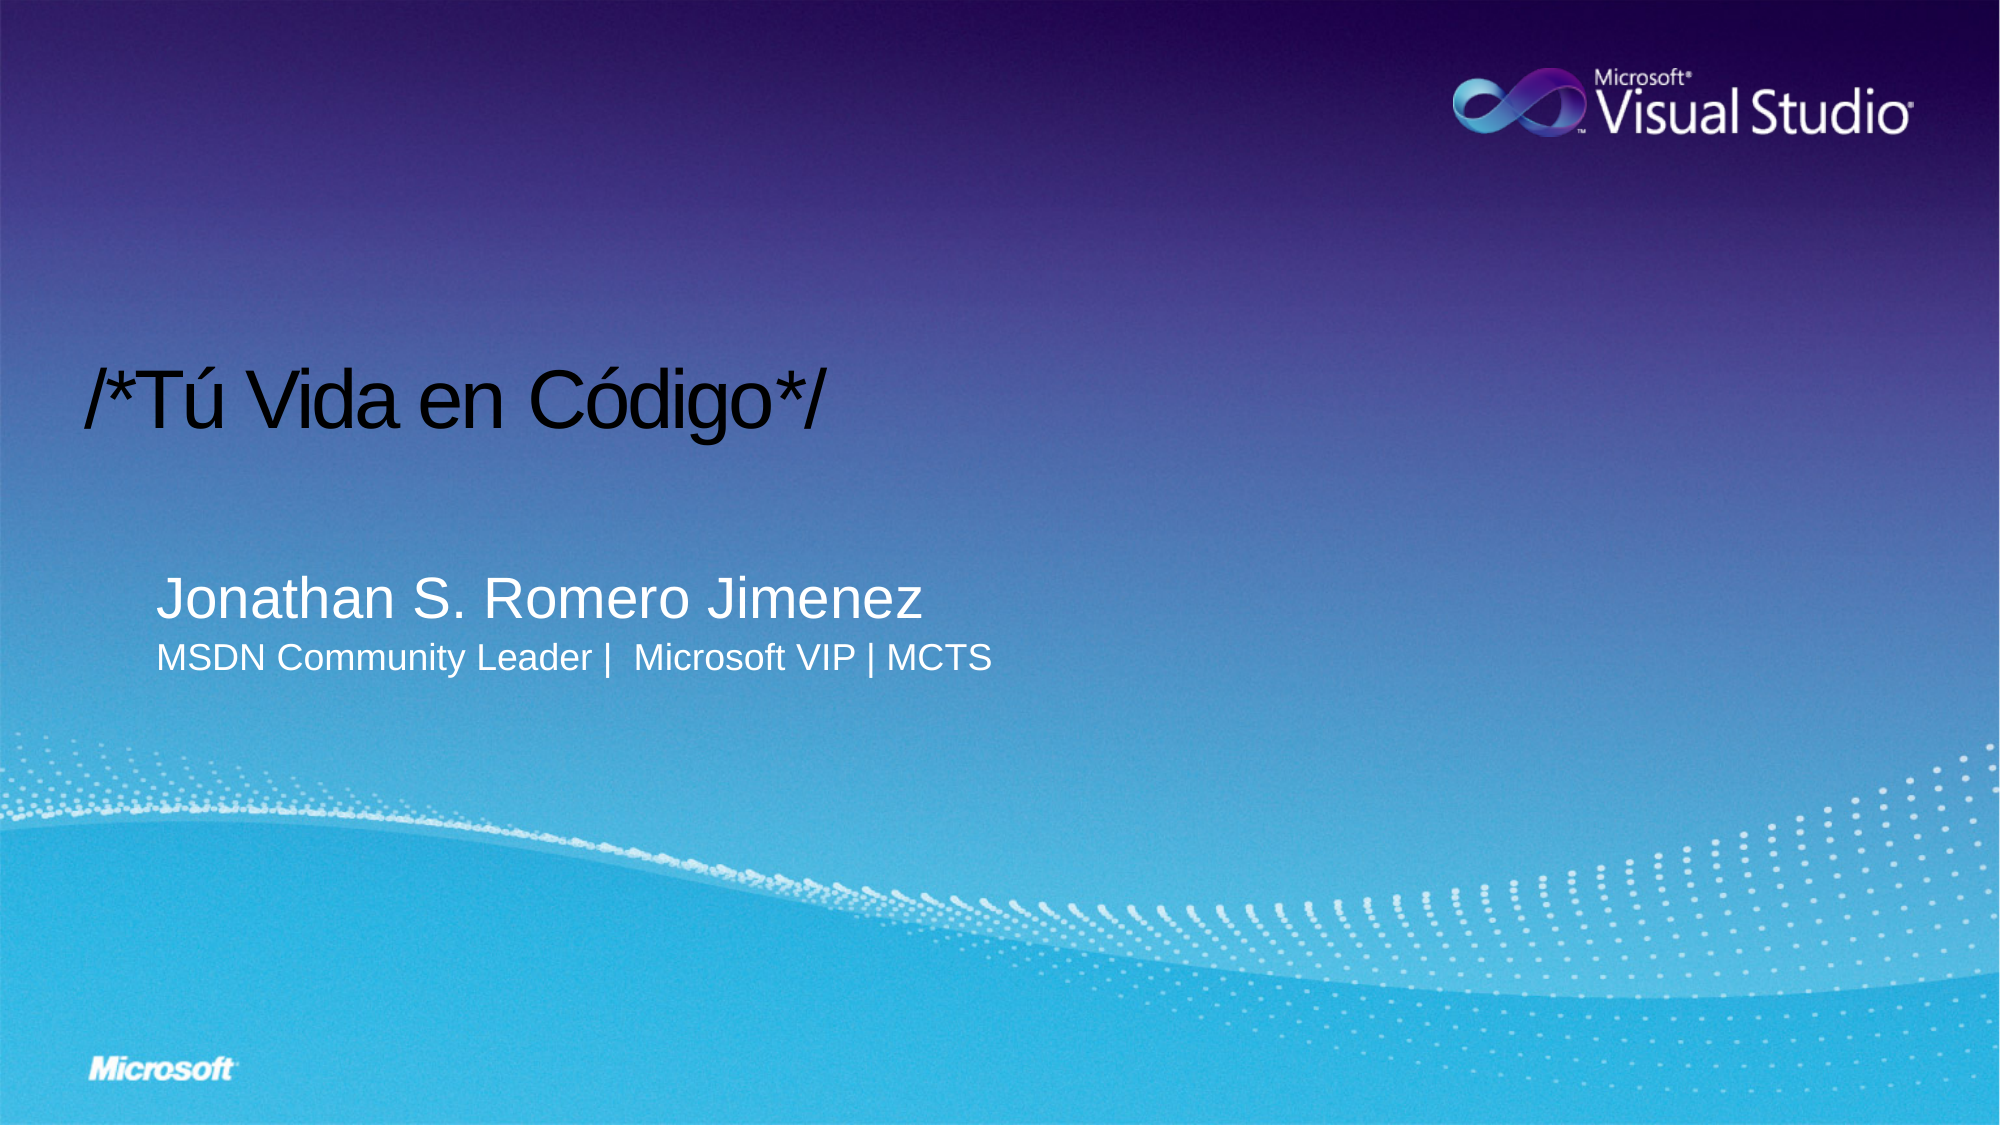

# /*Tú Vida en Código*/
Jonathan S. Romero Jimenez
MSDN Community Leader |  Microsoft VIP | MCTS